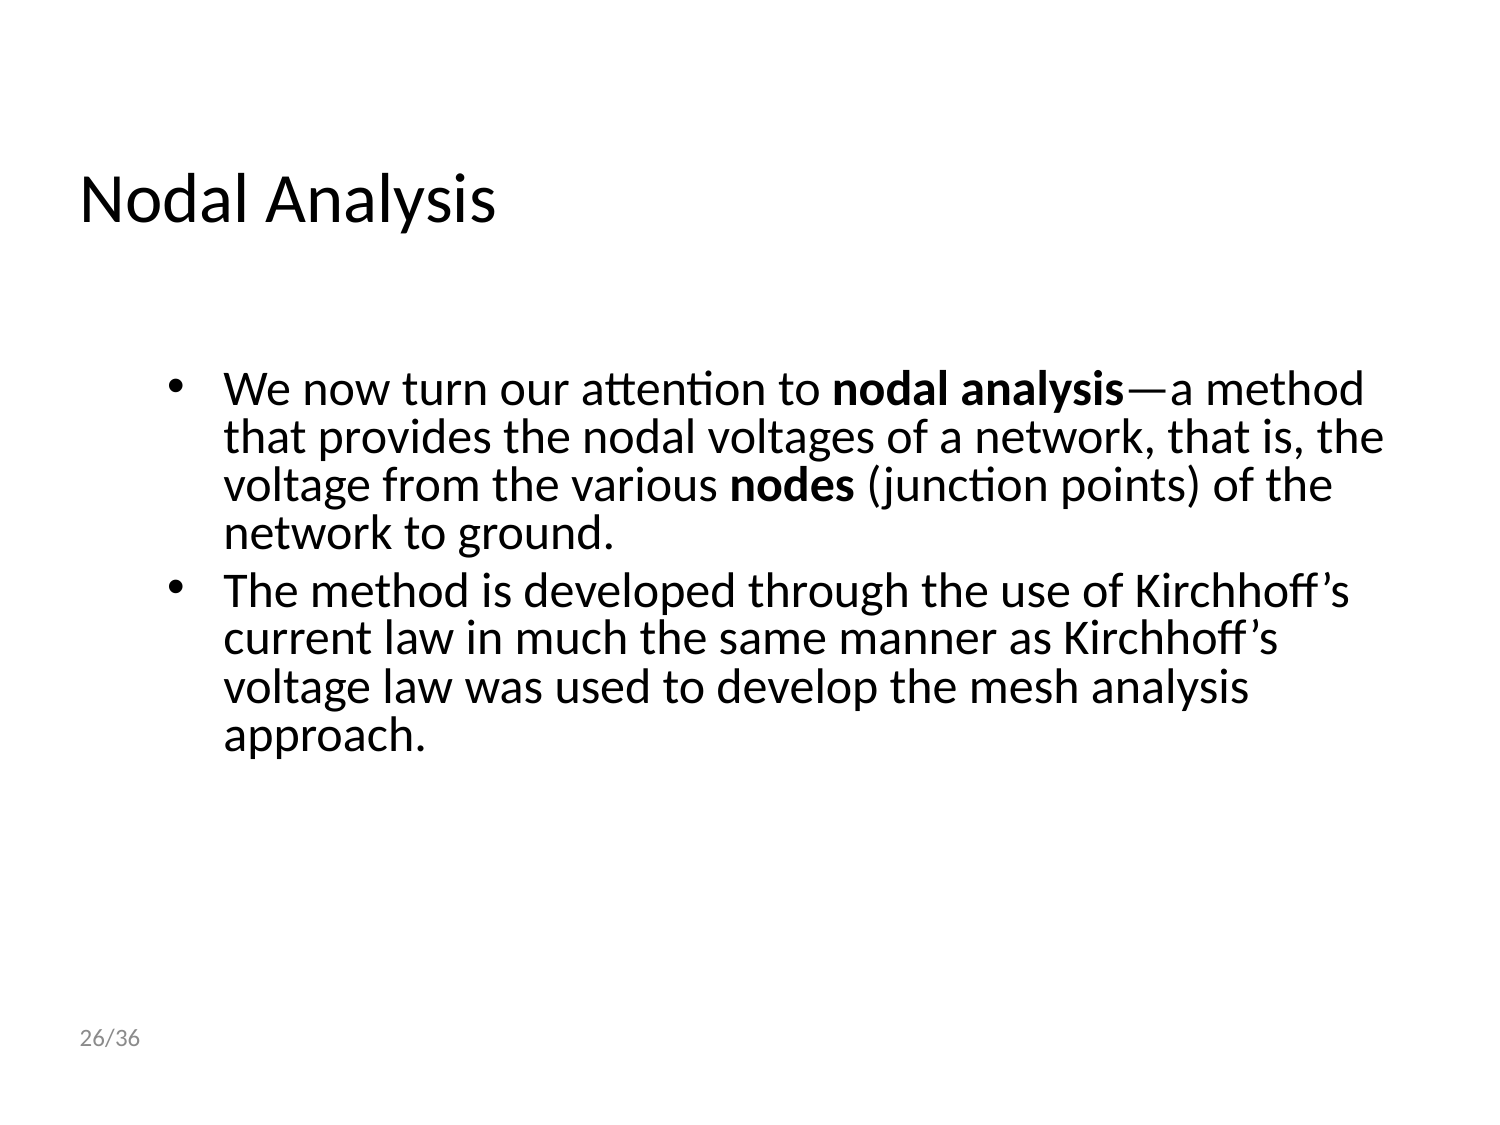

# Nodal Analysis
We now turn our attention to nodal analysis—a method that provides the nodal voltages of a network, that is, the voltage from the various nodes (junction points) of the network to ground.
The method is developed through the use of Kirchhoff’s current law in much the same manner as Kirchhoff’s voltage law was used to develop the mesh analysis approach.

26/36